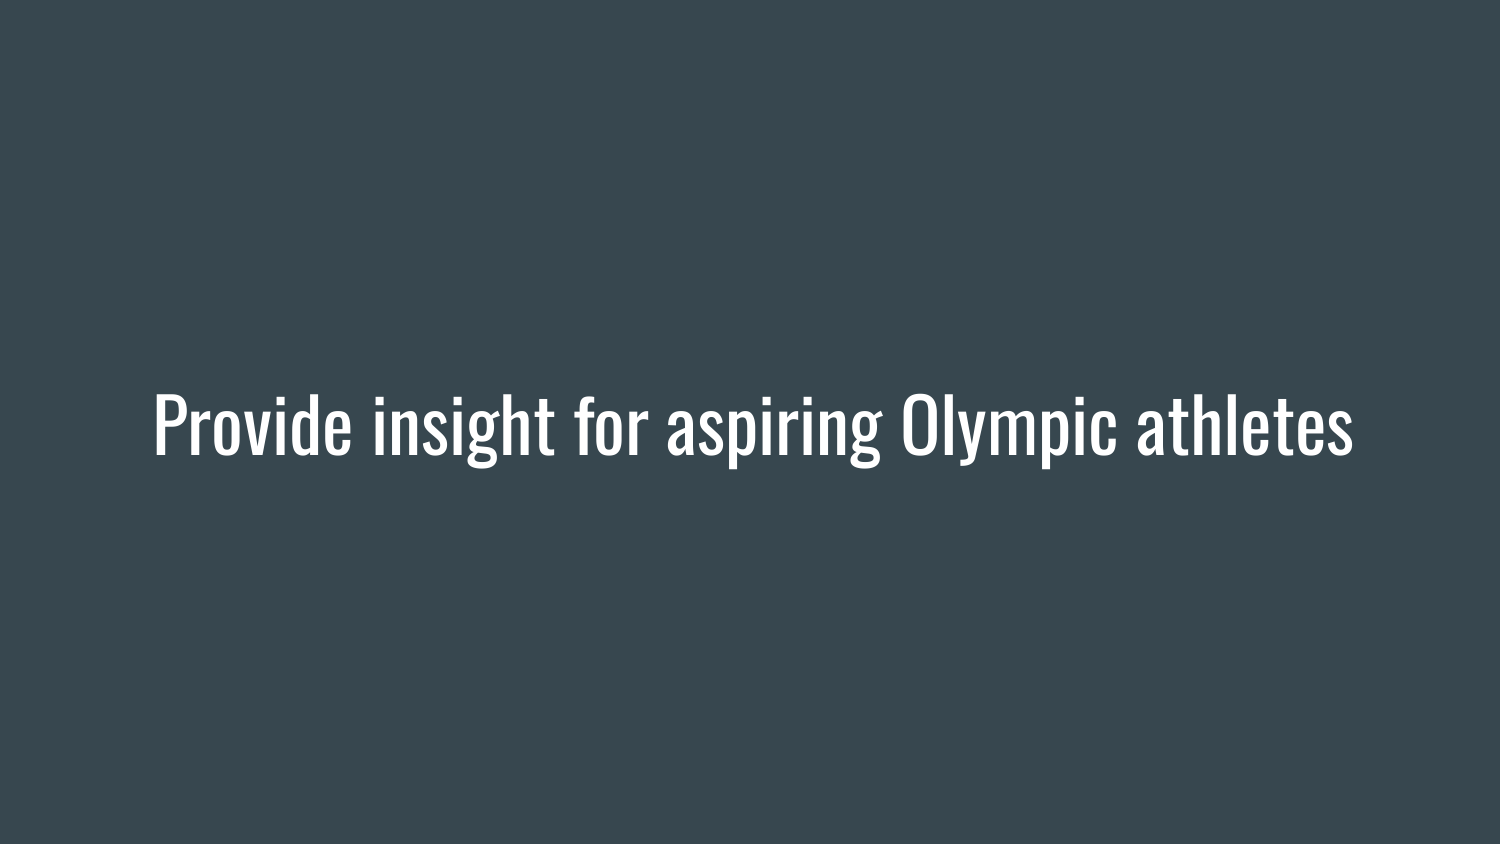

# Provide insight for aspiring Olympic athletes